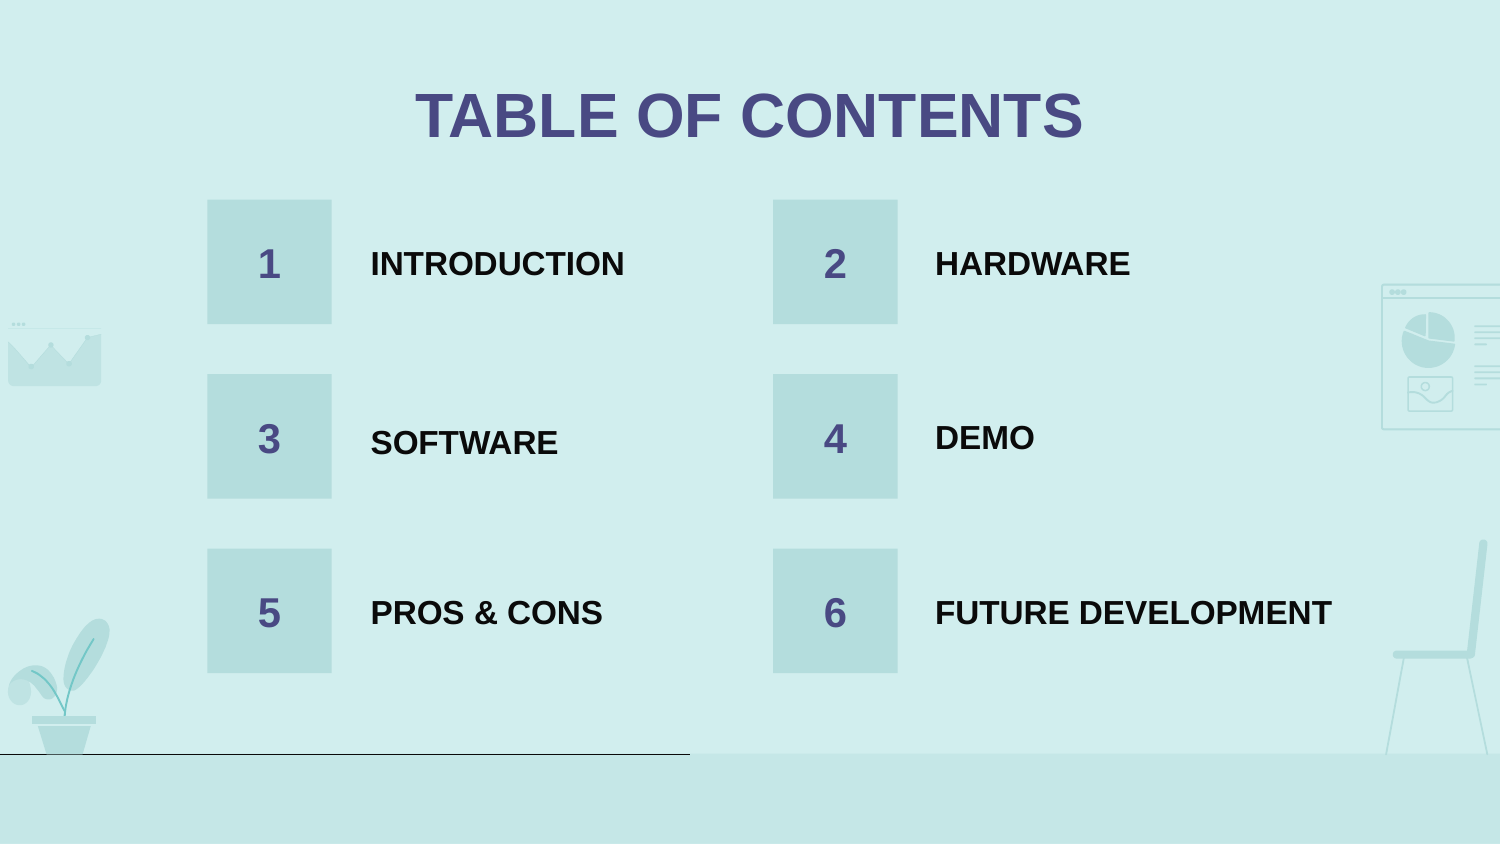

TABLE OF CONTENTS
1
# INTRODUCTION
2
HARDWARE
3
SOFTWARE
4
DEMO
5
PROS & CONS
6
FUTURE DEVELOPMENT